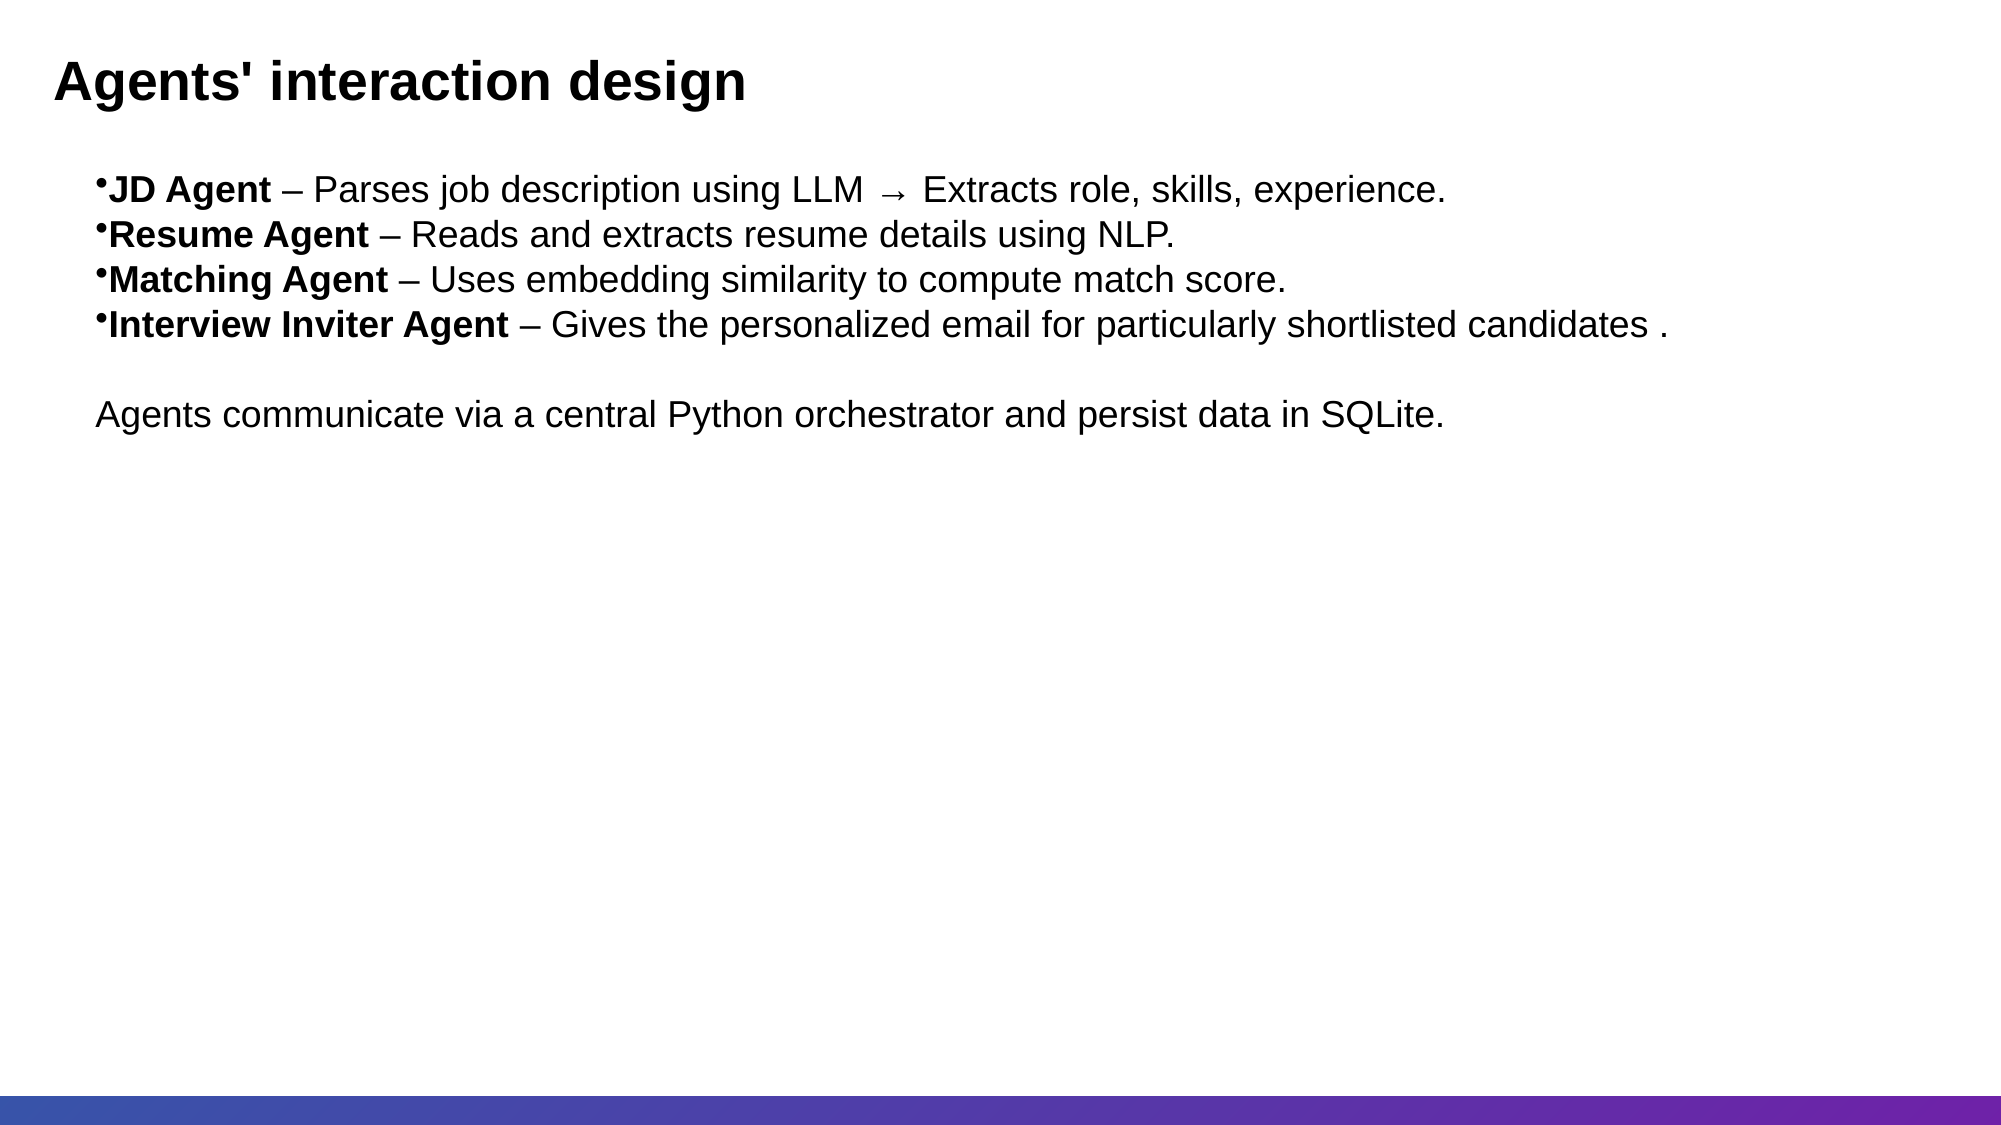

Agents' interaction design
JD Agent – Parses job description using LLM → Extracts role, skills, experience.
Resume Agent – Reads and extracts resume details using NLP.
Matching Agent – Uses embedding similarity to compute match score.
Interview Inviter Agent – Gives the personalized email for particularly shortlisted candidates .
Agents communicate via a central Python orchestrator and persist data in SQLite.